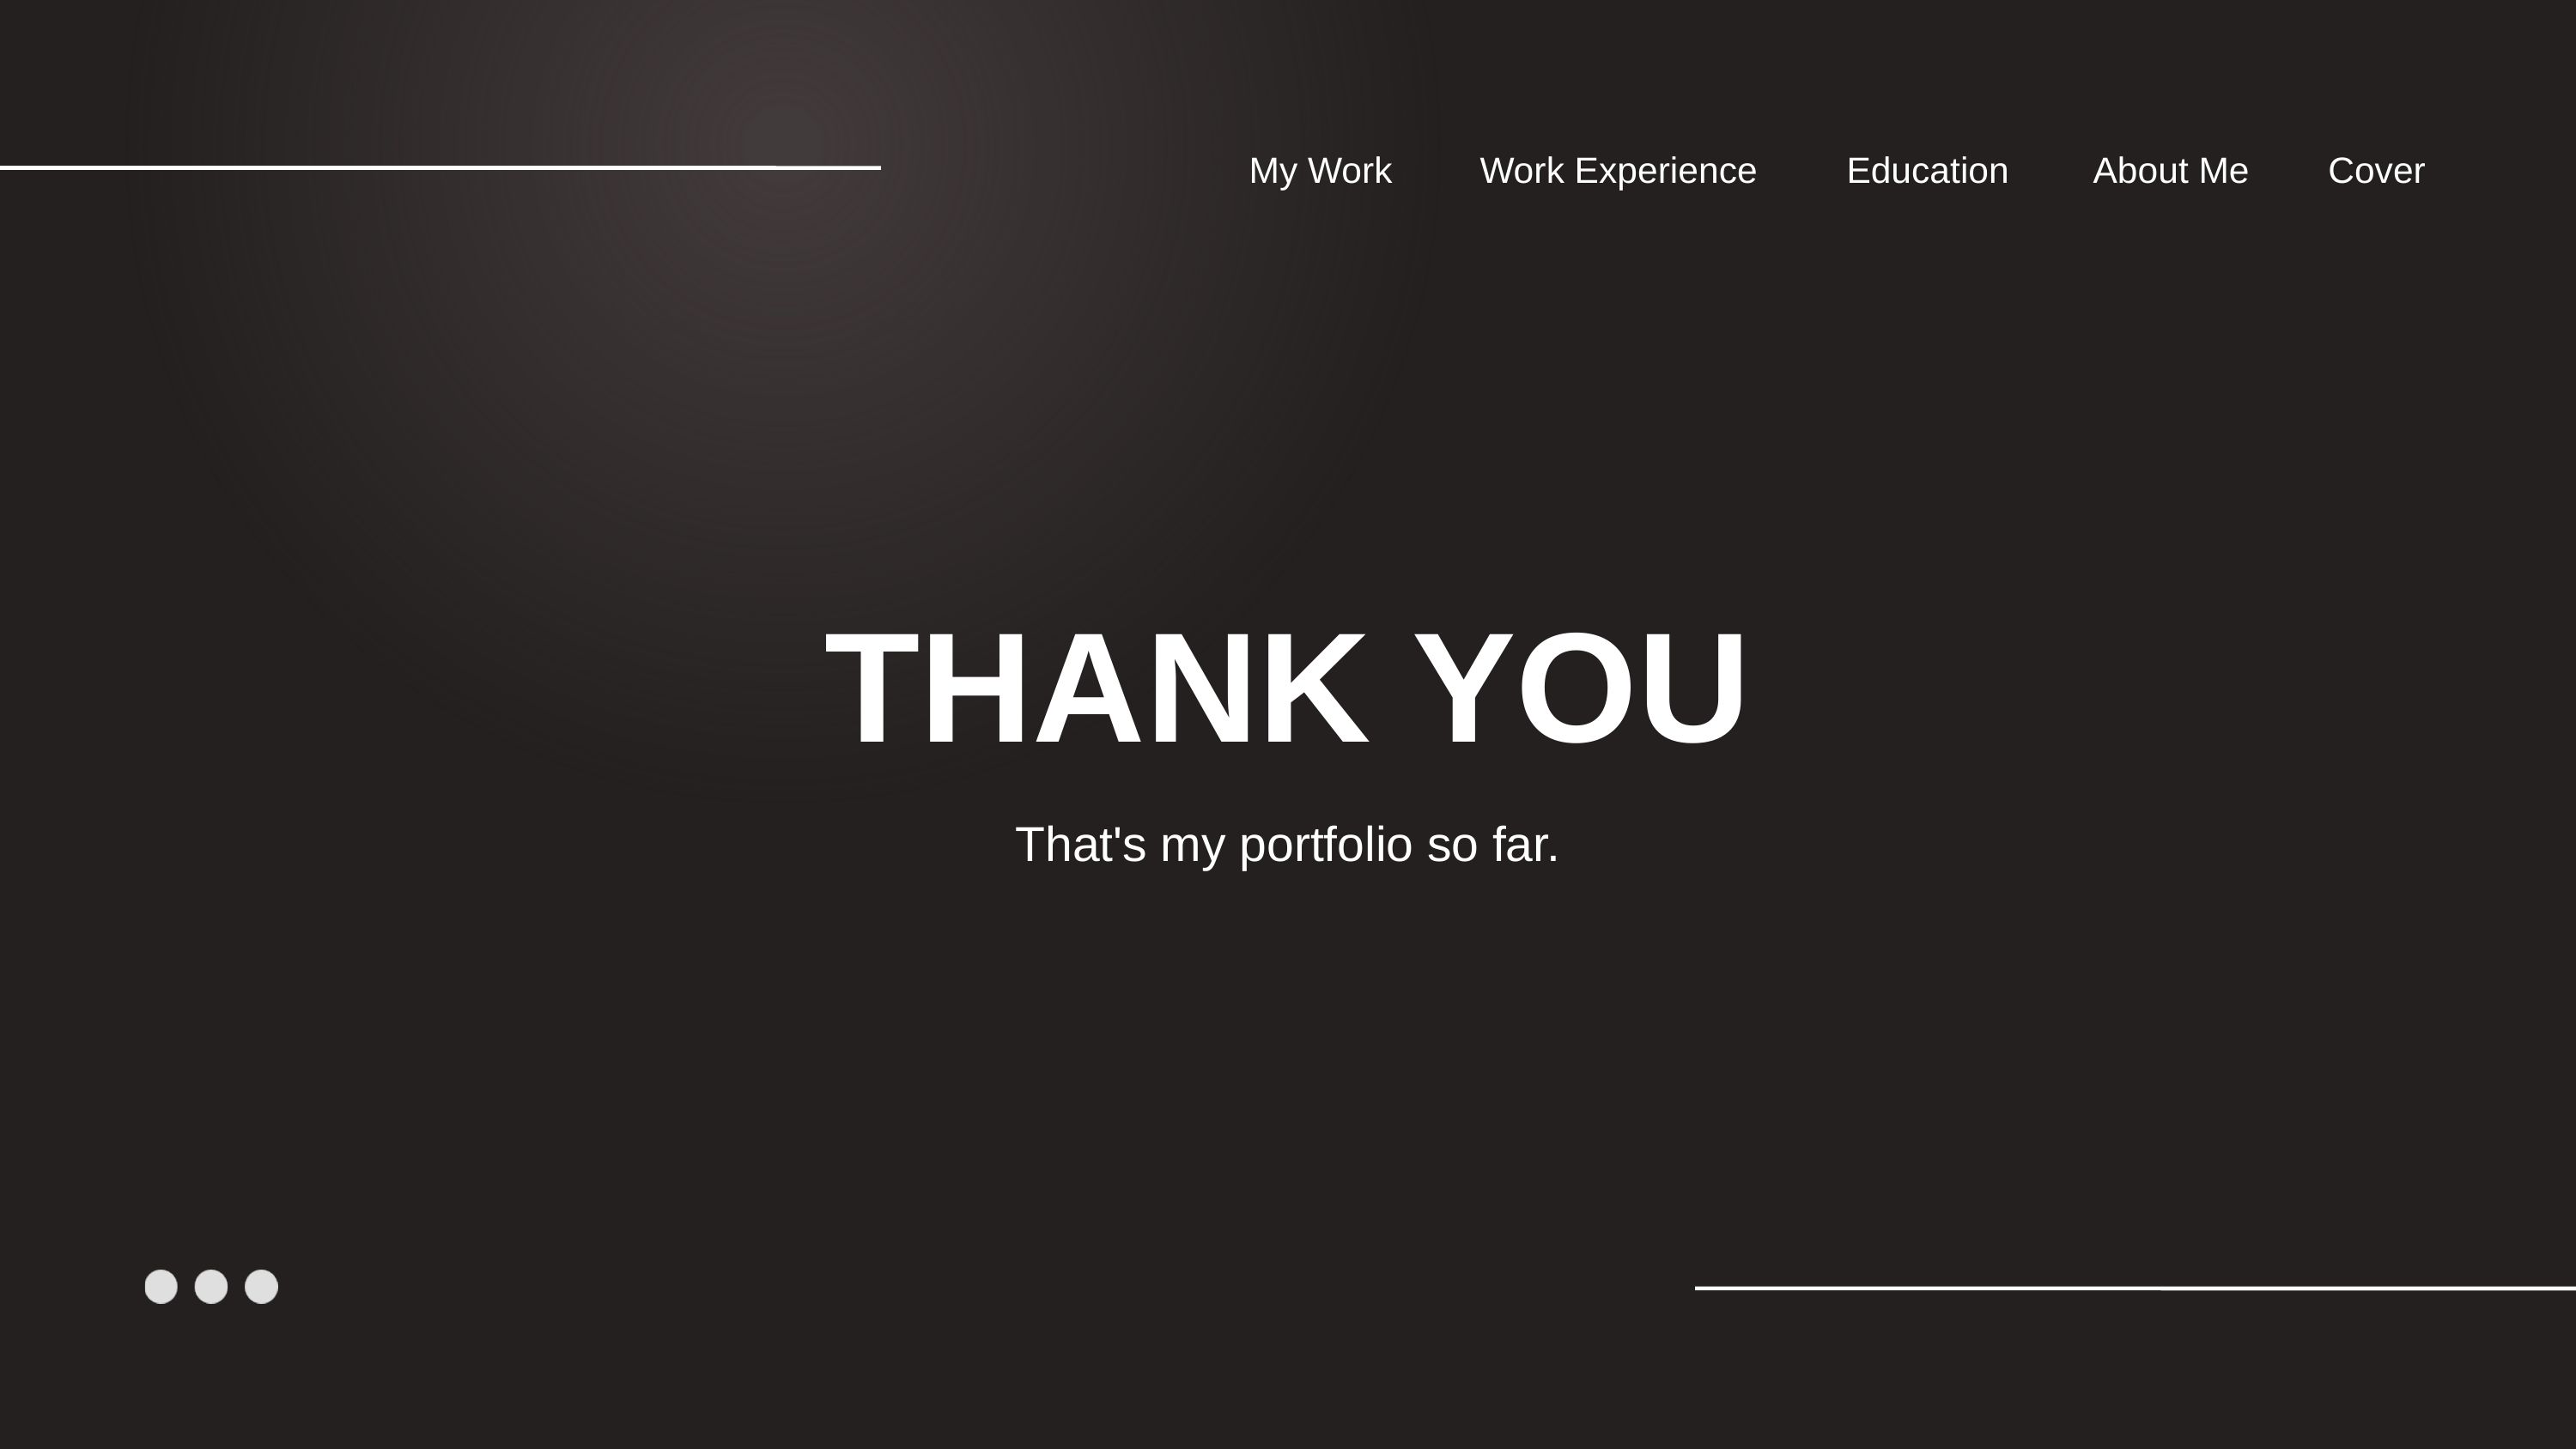

My Work
Work Experience
Education
About Me
Cover

THANK YOU
That's my portfolio so far.